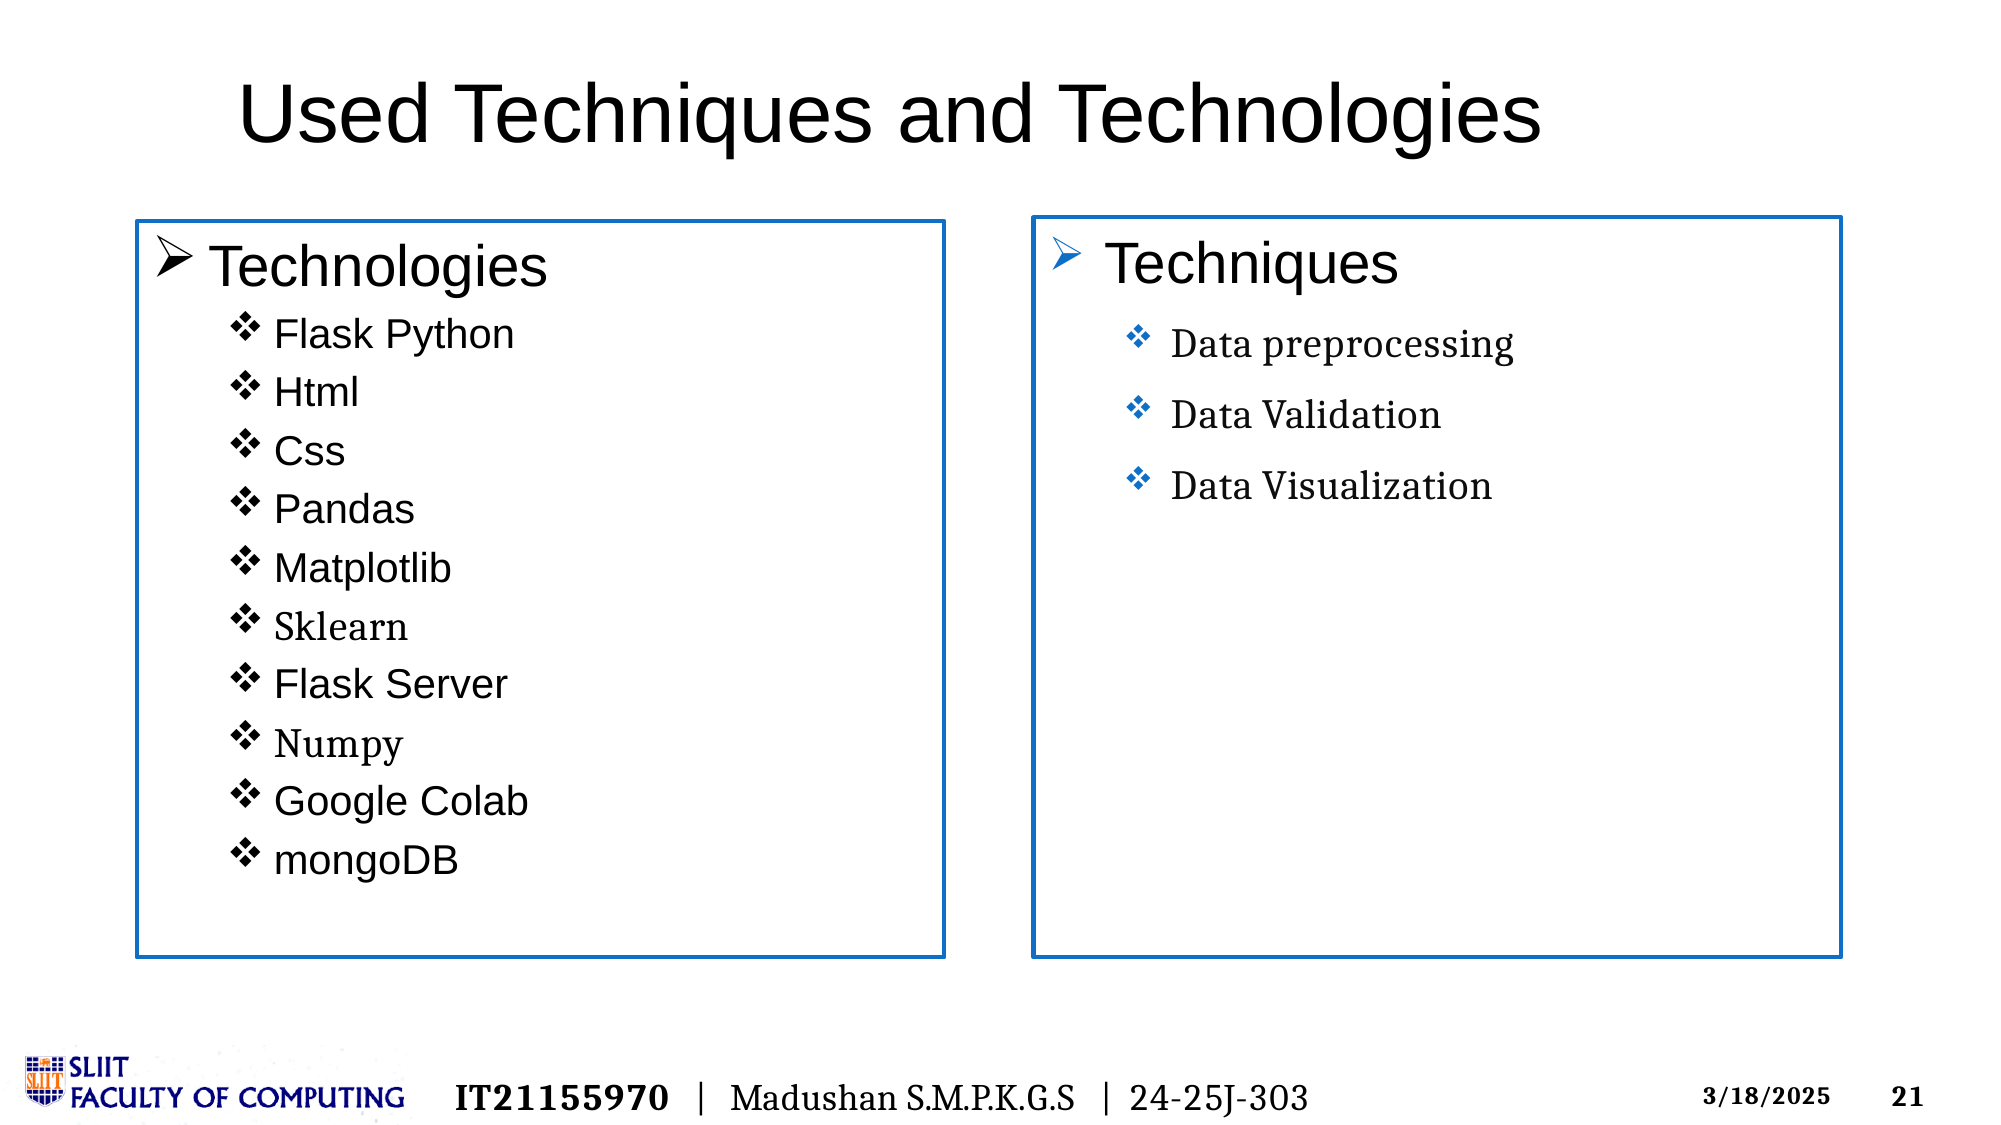

3/18/2025
# Used Techniques and Technologies
Techniques
Data preprocessing
Data Validation
Data Visualization

Technologies
Flask Python
Html
Css
Pandas
Matplotlib
Sklearn
Flask Server
Numpy
Google Colab
mongoDB

IT21155970   |   Madushan S.M.P.K.G.S   |  24-25J-303